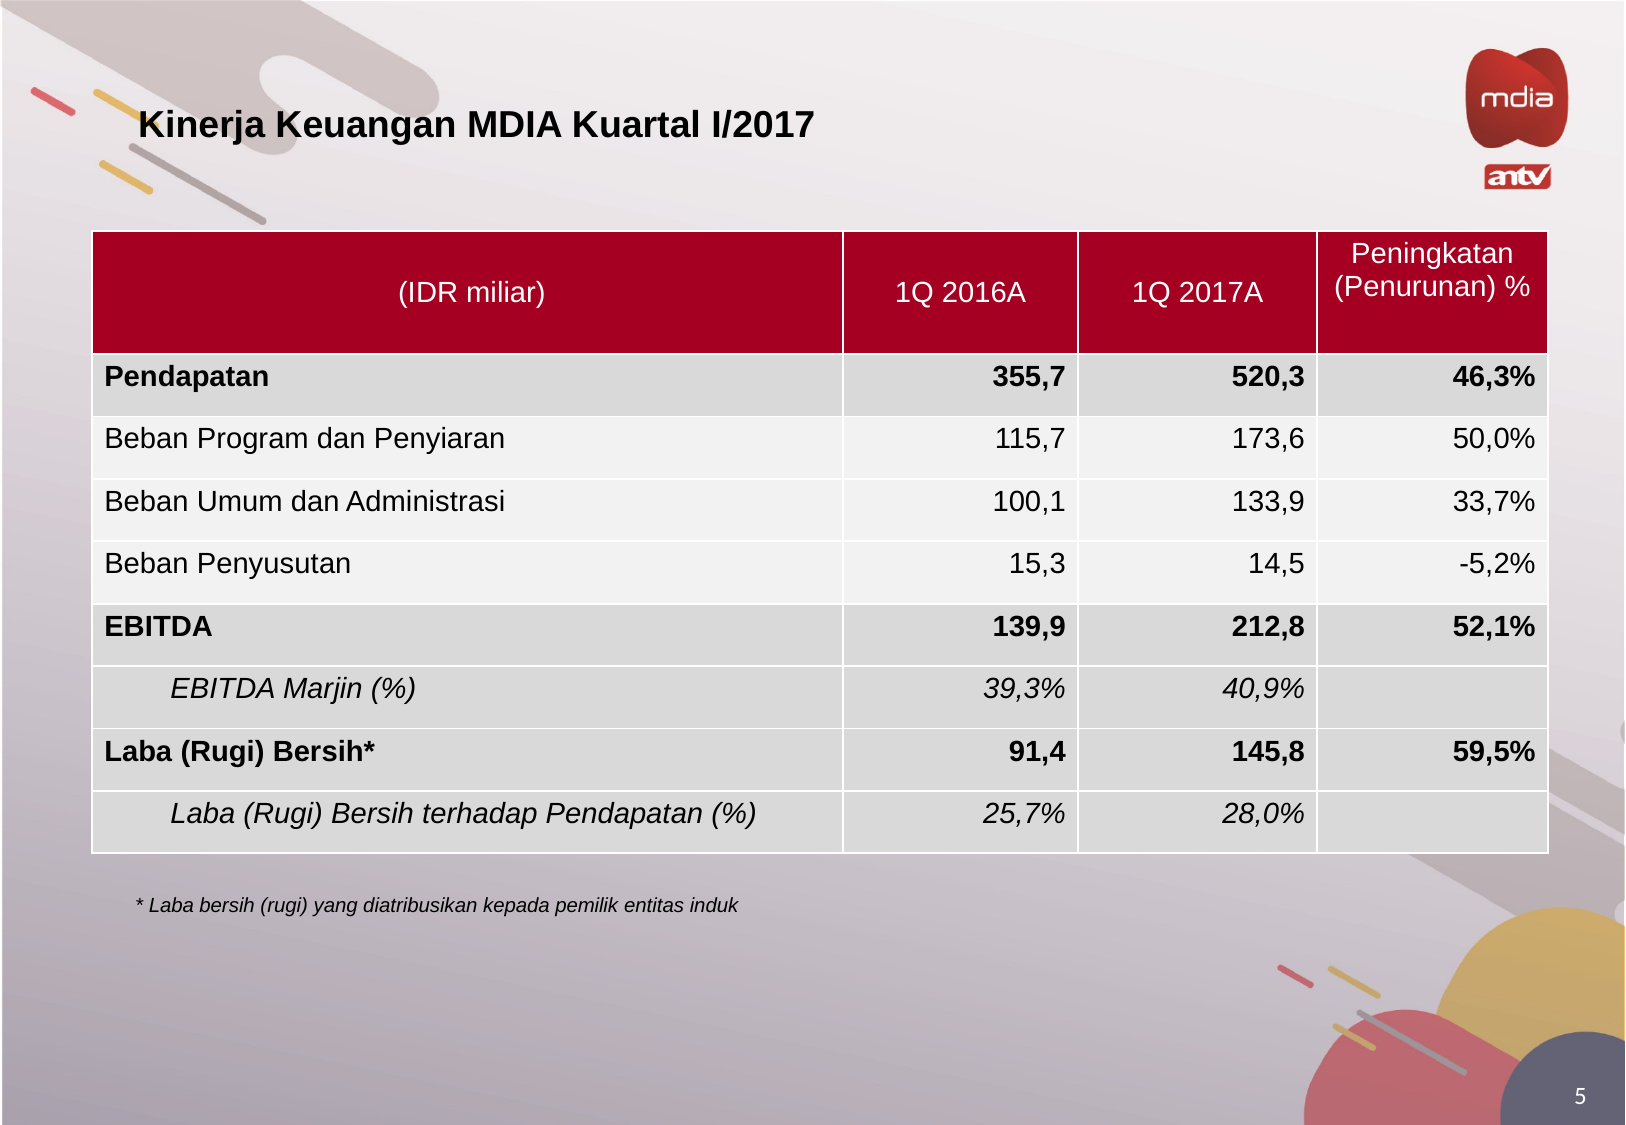

Kinerja Keuangan MDIA Kuartal I/2017
| (IDR miliar) | 1Q 2016A | 1Q 2017A | Peningkatan (Penurunan) % |
| --- | --- | --- | --- |
| Pendapatan | 355,7 | 520,3 | 46,3% |
| Beban Program dan Penyiaran | 115,7 | 173,6 | 50,0% |
| Beban Umum dan Administrasi | 100,1 | 133,9 | 33,7% |
| Beban Penyusutan | 15,3 | 14,5 | -5,2% |
| EBITDA | 139,9 | 212,8 | 52,1% |
| EBITDA Marjin (%) | 39,3% | 40,9% |  |
| Laba (Rugi) Bersih\* | 91,4 | 145,8 | 59,5% |
| Laba (Rugi) Bersih terhadap Pendapatan (%) | 25,7% | 28,0% |  |
* Laba bersih (rugi) yang diatribusikan kepada pemilik entitas induk
5